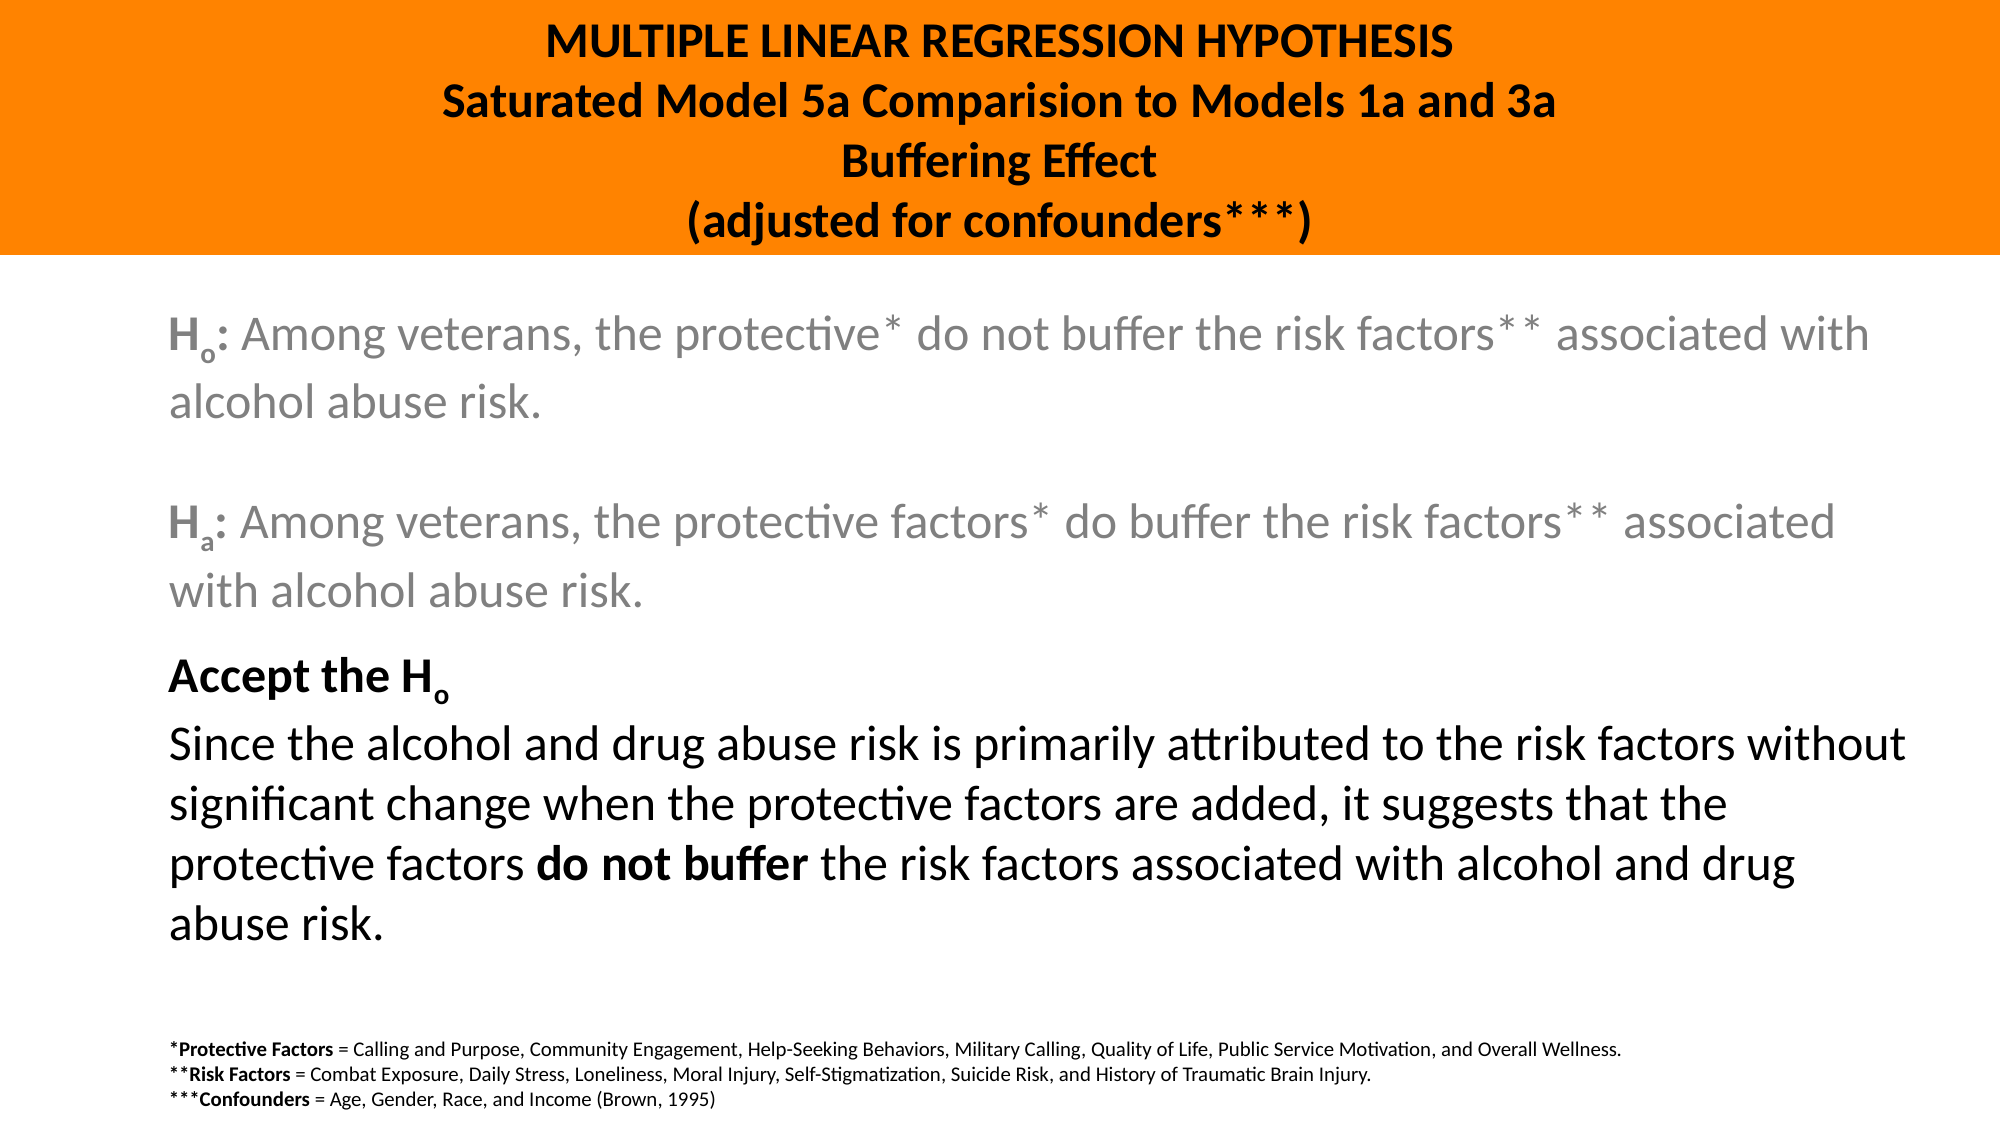

MULTIPLE LINEAR REGRESSION HYPOTHESIS
Saturated Model 5a Comparision to Models 1a and 3a
Buffering Effect
(adjusted for confounders***)
Ho: Among veterans, the protective* do not buffer the risk factors** associated with alcohol abuse risk.

Ha: Among veterans, the protective factors* do buffer the risk factors** associated with alcohol abuse risk.

Accept the Ho
Since the alcohol and drug abuse risk is primarily attributed to the risk factors without significant change when the protective factors are added, it suggests that the protective factors do not buffer the risk factors associated with alcohol and drug abuse risk.

*Protective Factors = Calling and Purpose, Community Engagement, Help-Seeking Behaviors, Military Calling, Quality of Life, Public Service Motivation, and Overall Wellness.
**Risk Factors = Combat Exposure, Daily Stress, Loneliness, Moral Injury, Self-Stigmatization, Suicide Risk, and History of Traumatic Brain Injury.
***Confounders = Age, Gender, Race, and Income (Brown, 1995)